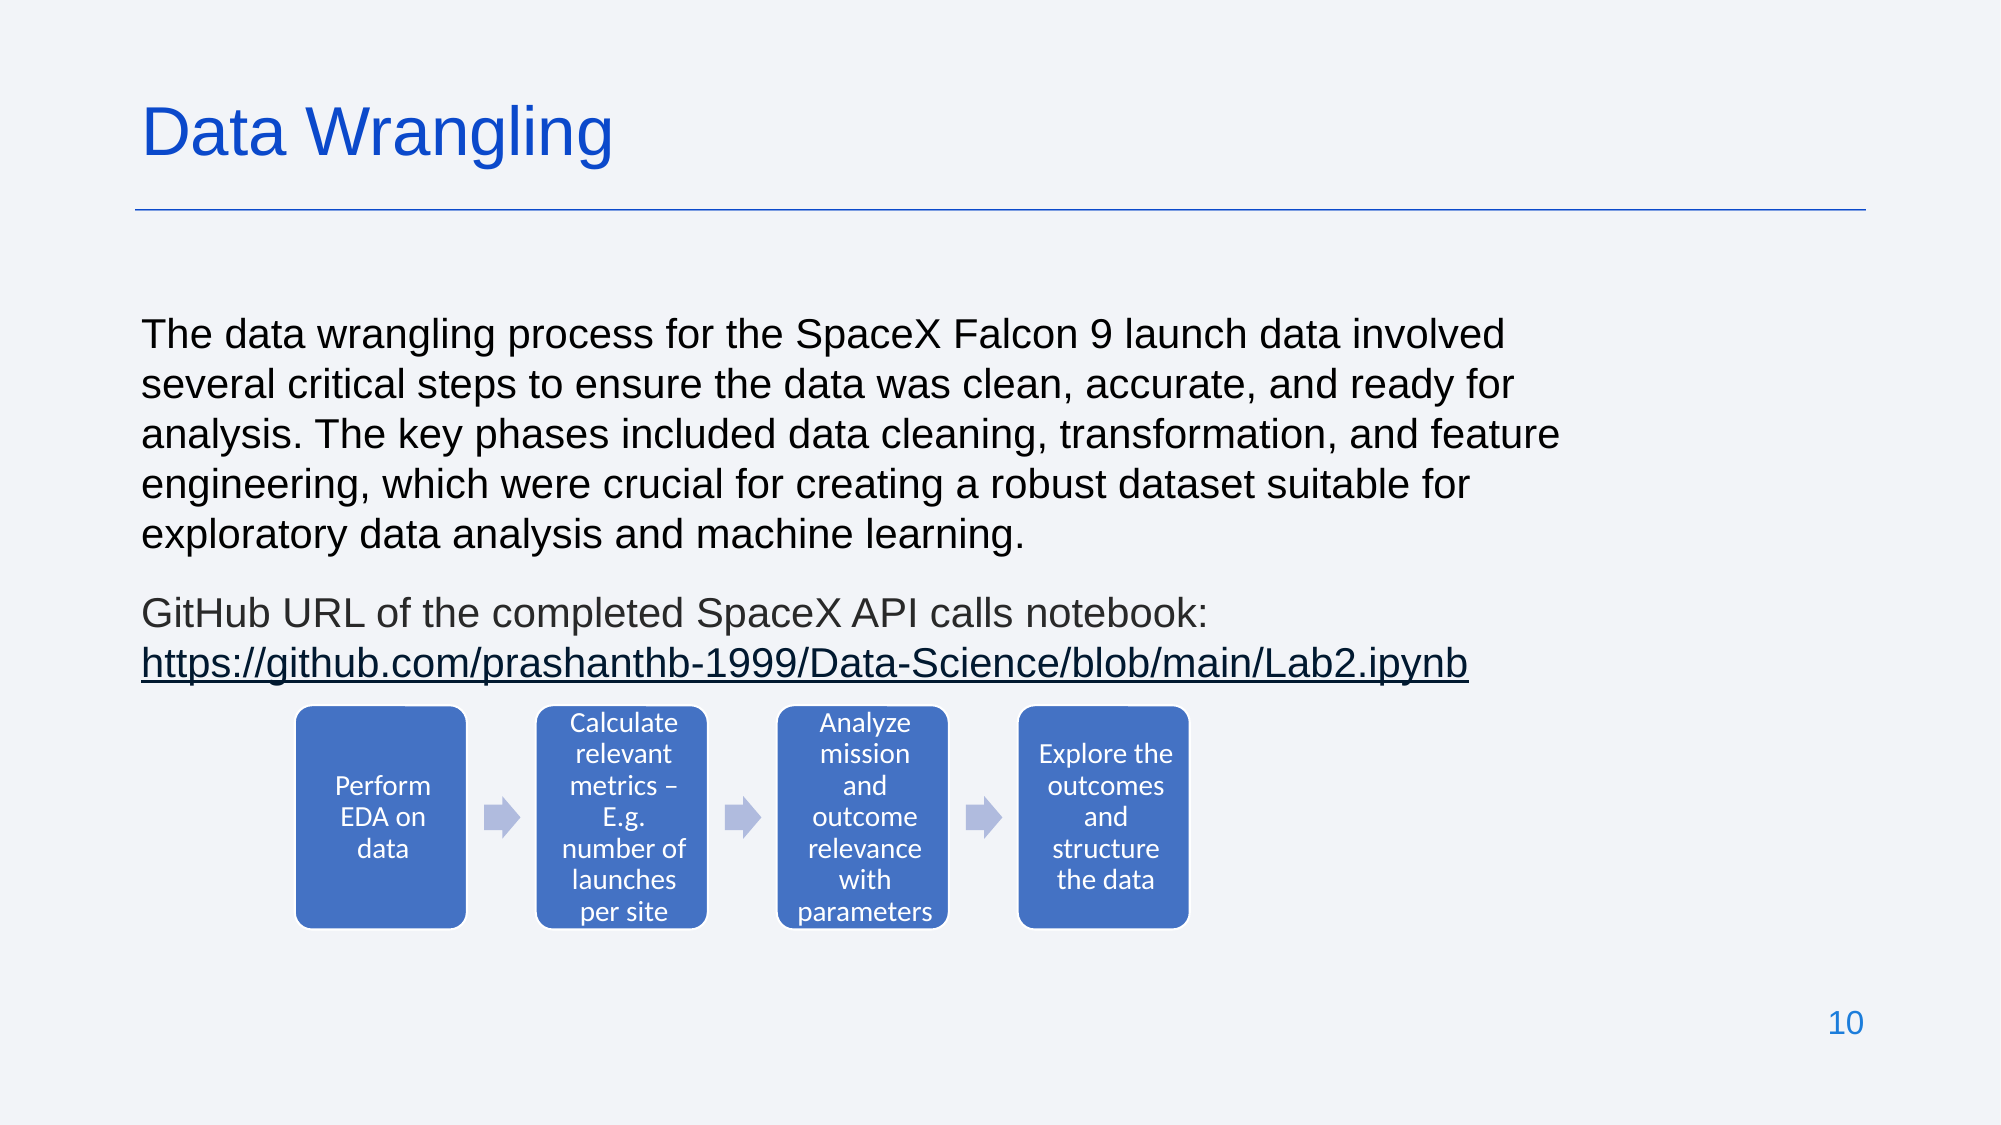

Data Wrangling
The data wrangling process for the SpaceX Falcon 9 launch data involved several critical steps to ensure the data was clean, accurate, and ready for analysis. The key phases included data cleaning, transformation, and feature engineering, which were crucial for creating a robust dataset suitable for exploratory data analysis and machine learning.
GitHub URL of the completed SpaceX API calls notebook: https://github.com/prashanthb-1999/Data-Science/blob/main/Lab2.ipynb

Perform EDA on data

Calculate relevant metrics – E.g. number of launches per site

Analyze mission and outcome relevance with parameters

Explore the outcomes and structure the data
10